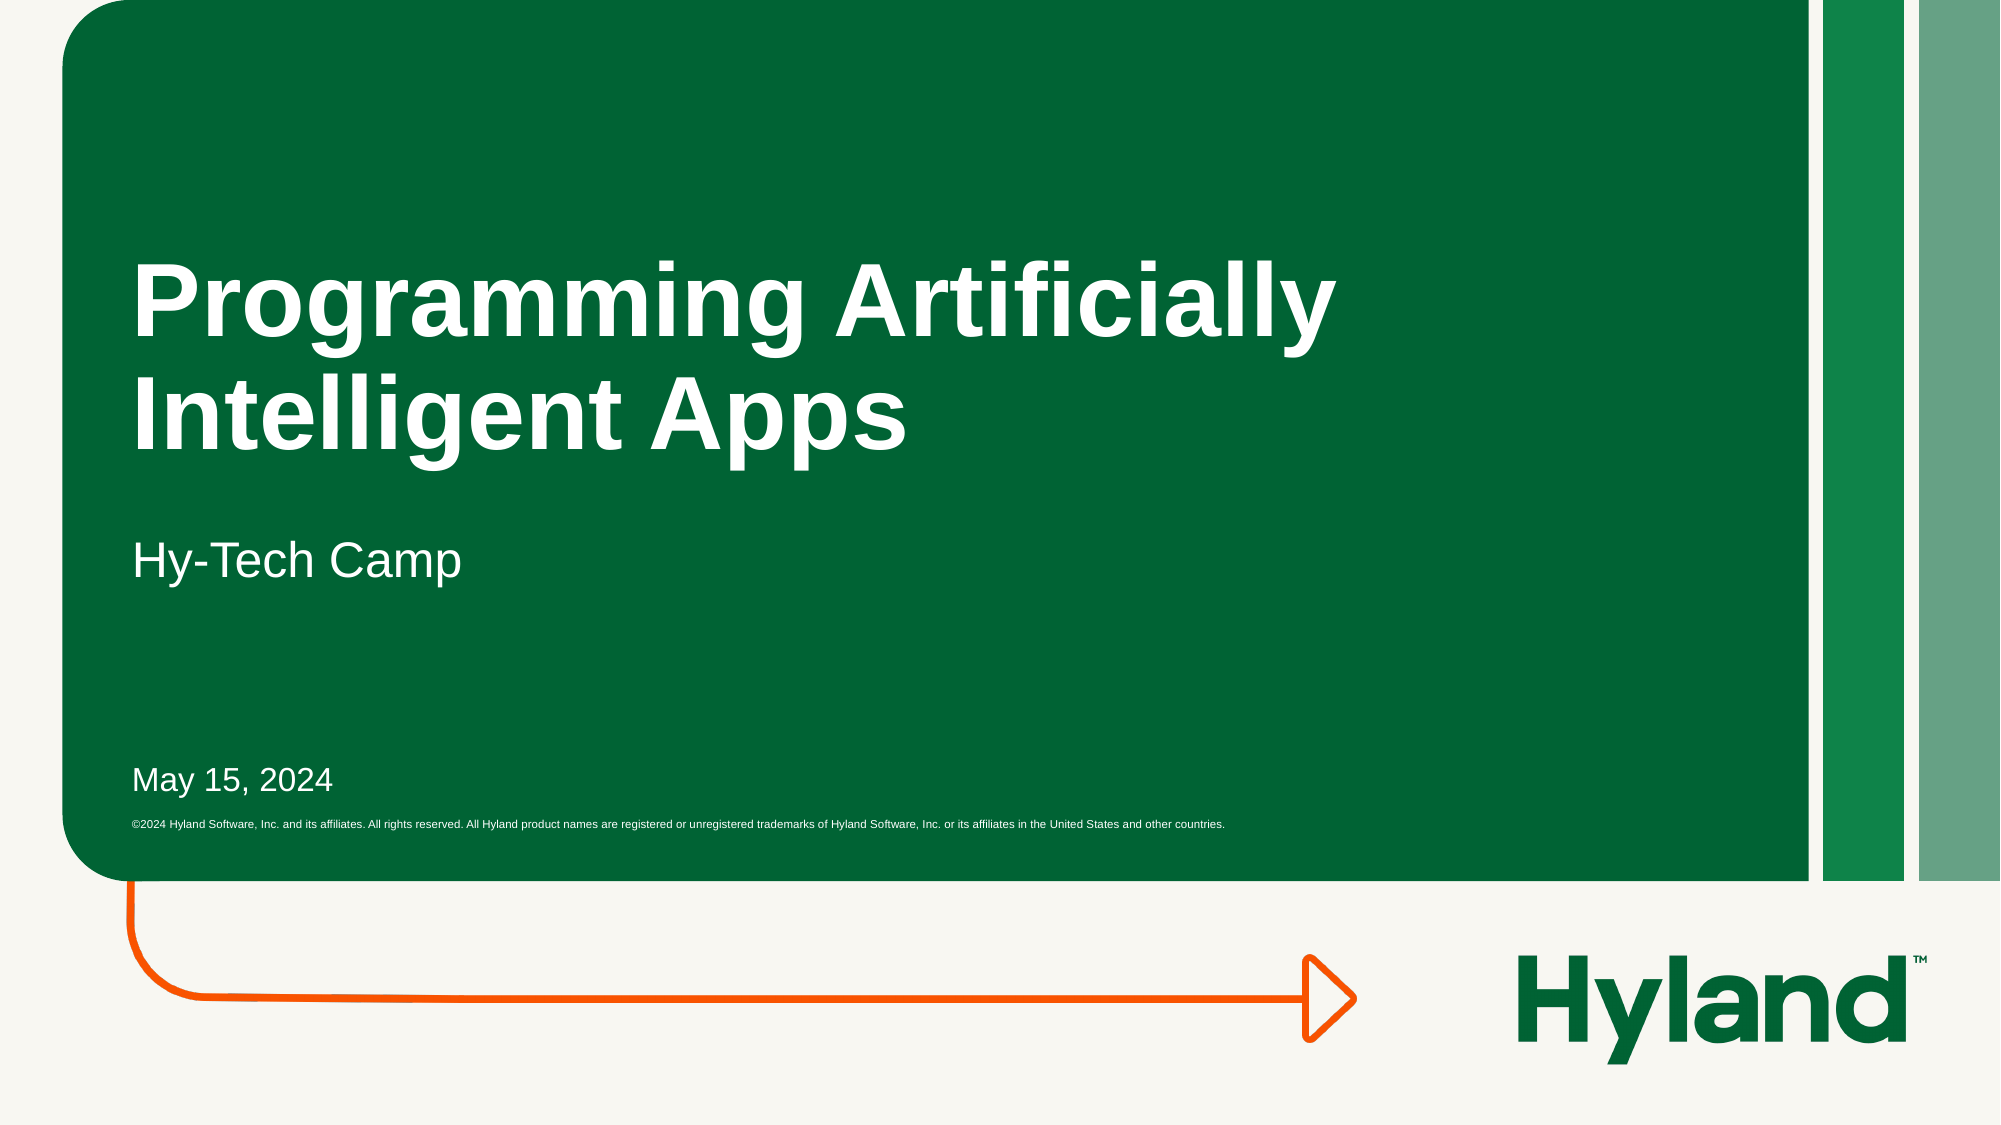

# Programming Artificially Intelligent Apps
Hy-Tech Camp